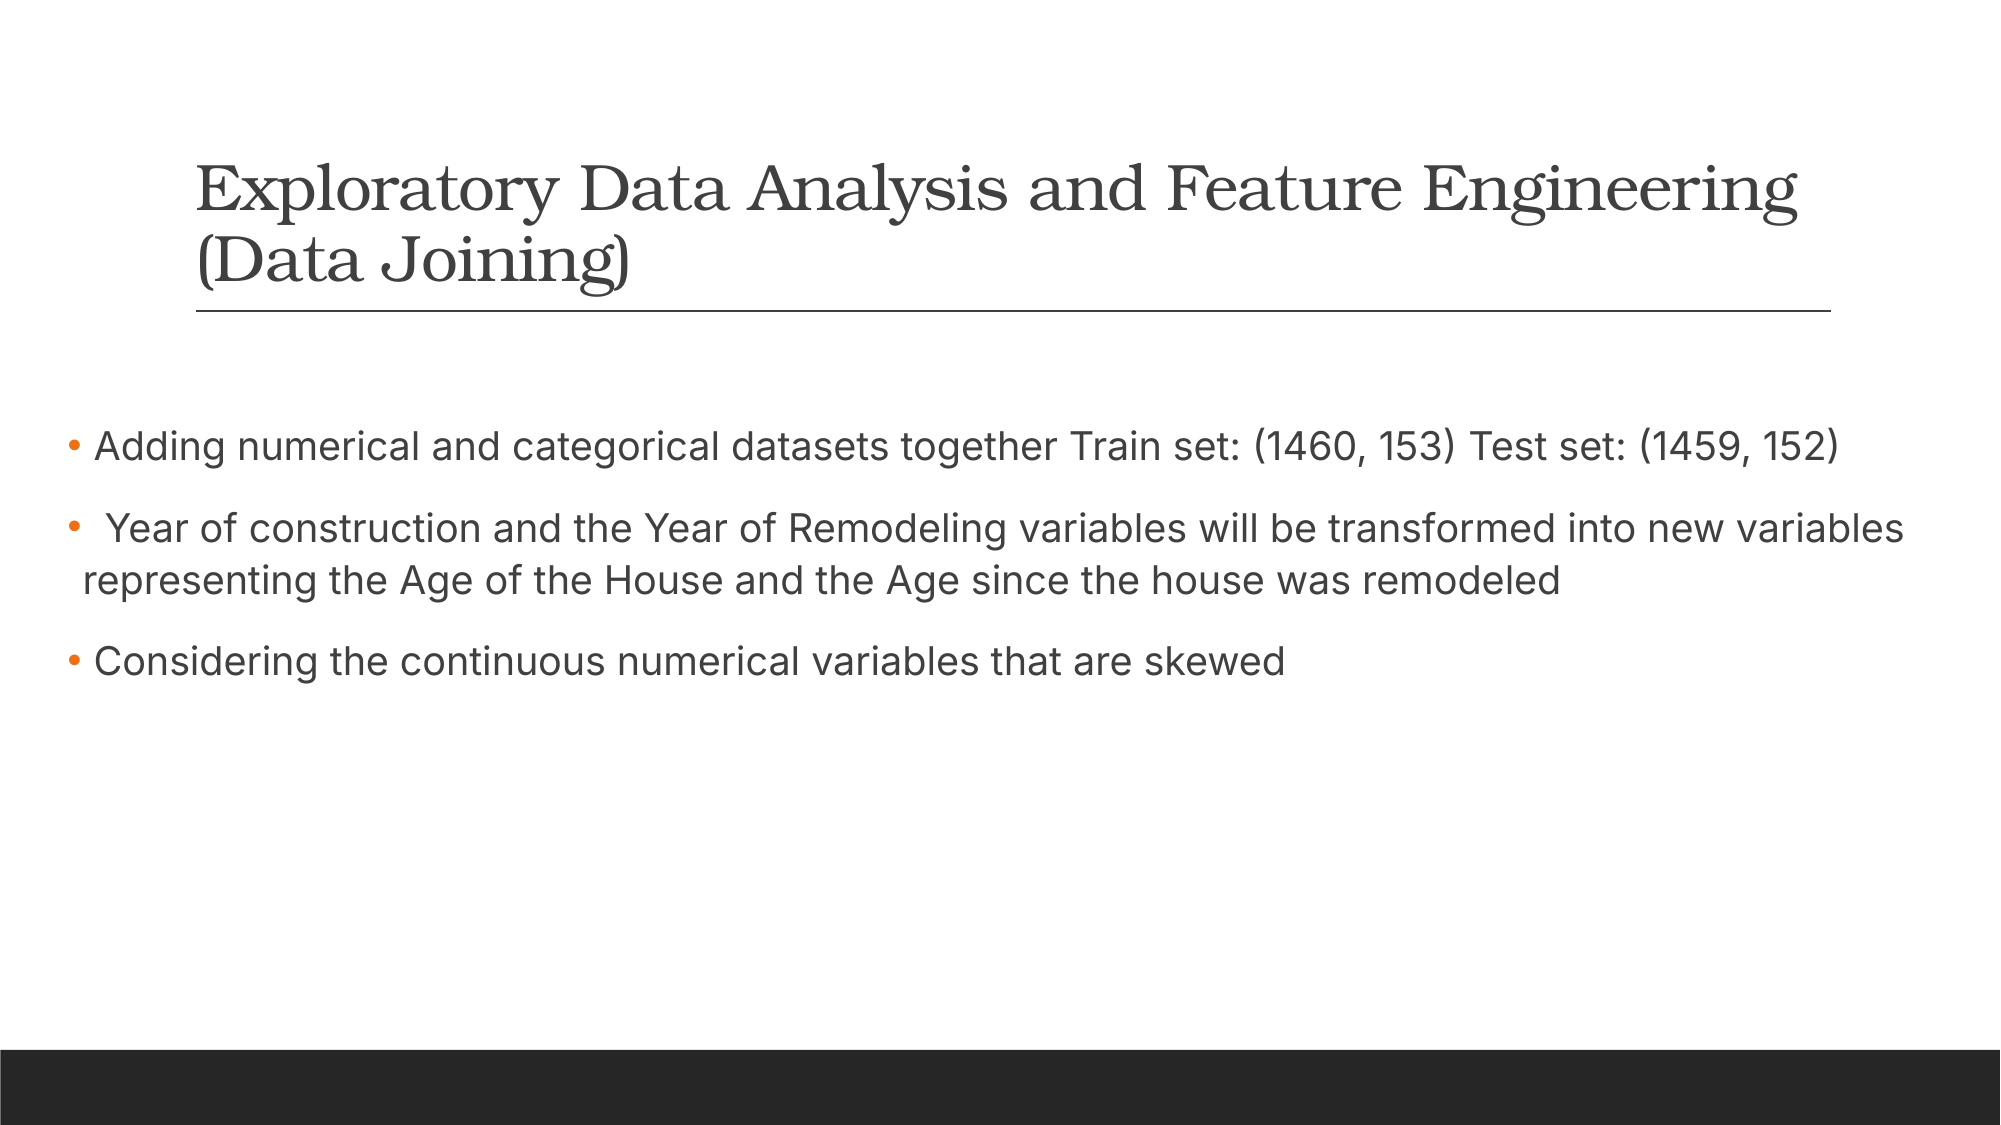

# Exploratory Data Analysis and Feature Engineering (Data Joining)
 Adding numerical and categorical datasets together Train set: (1460, 153) Test set: (1459, 152)
  Year of construction and the Year of Remodeling variables will be transformed into new variables representing the Age of the House and the Age since the house was remodeled
 Considering the continuous numerical variables that are skewed